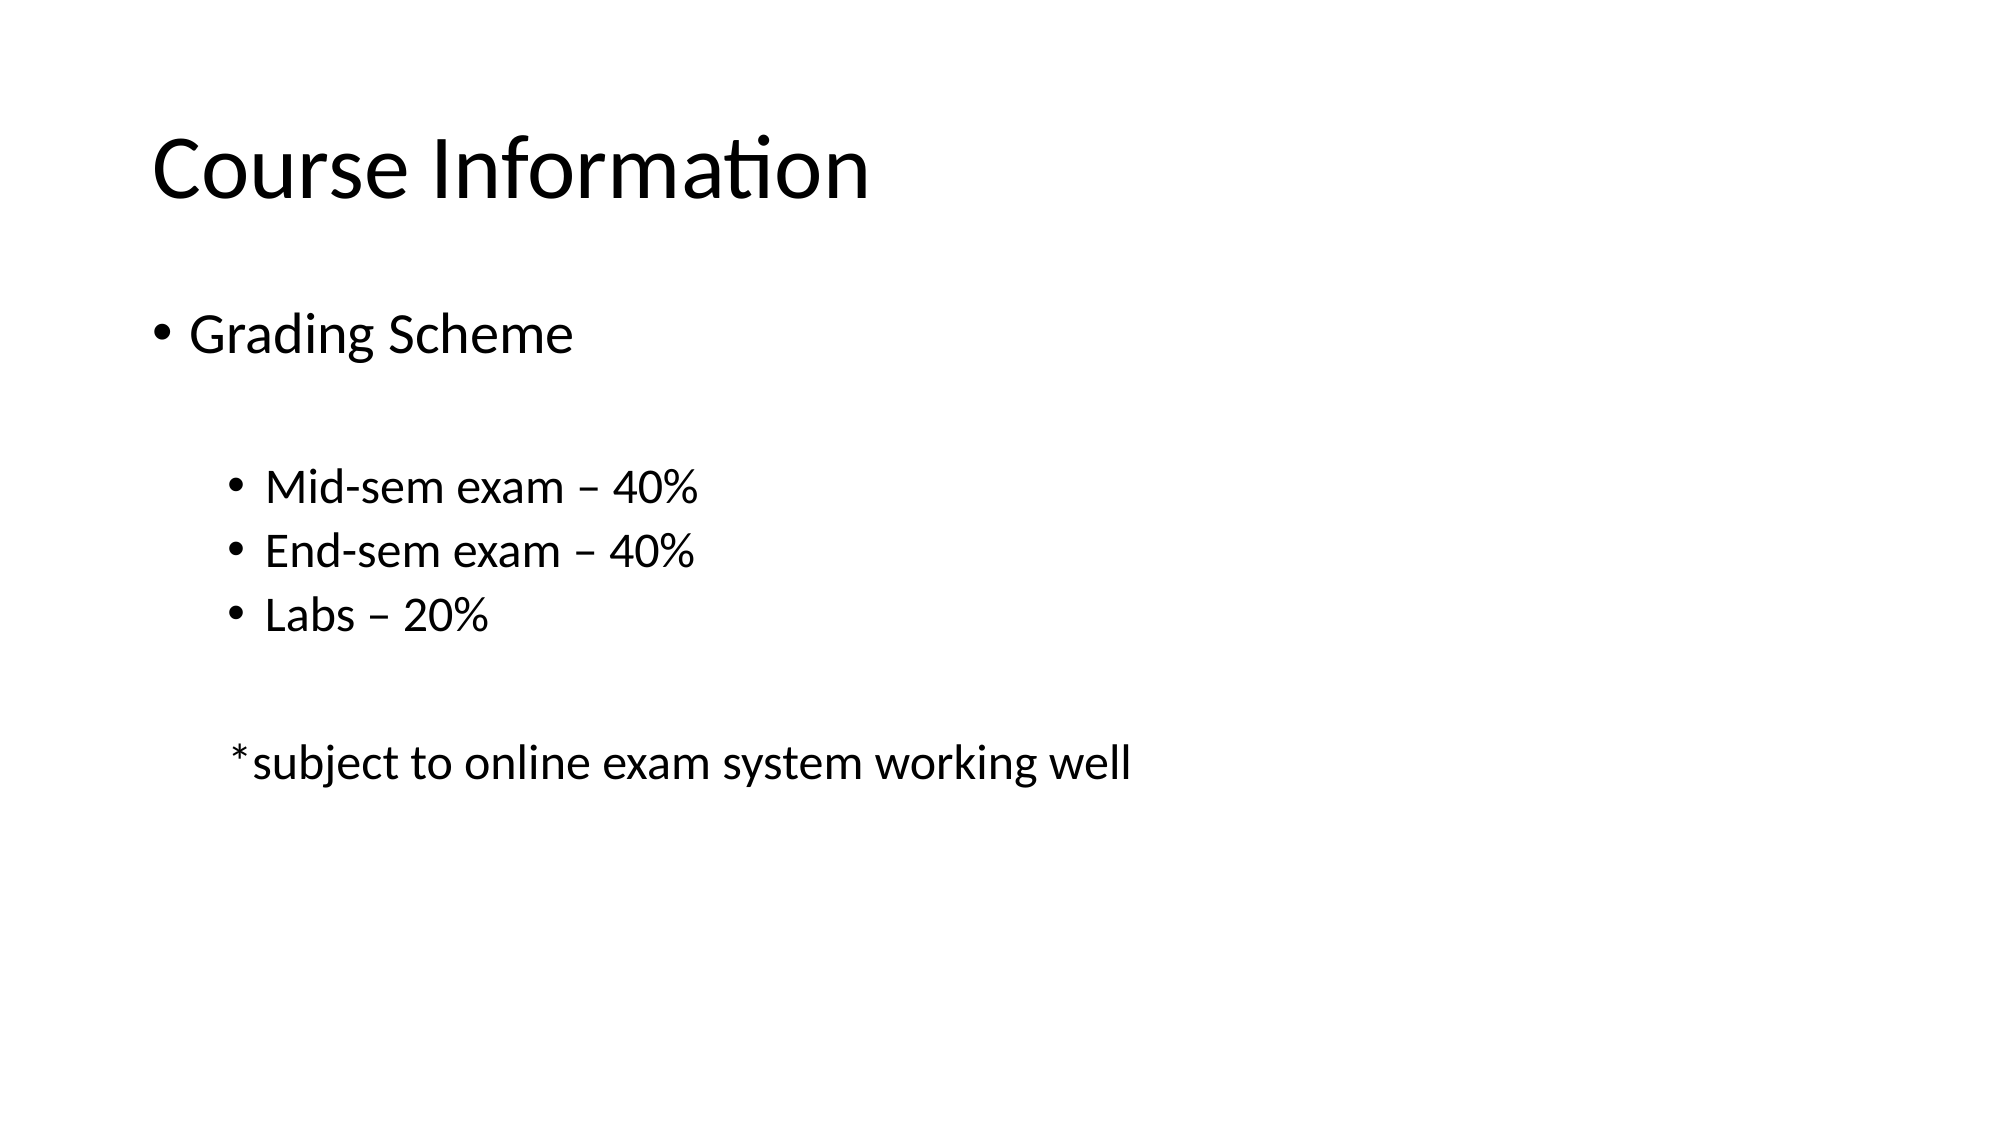

# Course Information
Grading Scheme

Mid-sem exam – 40%
End-sem exam – 40%
Labs – 20%

*subject to online exam system working well